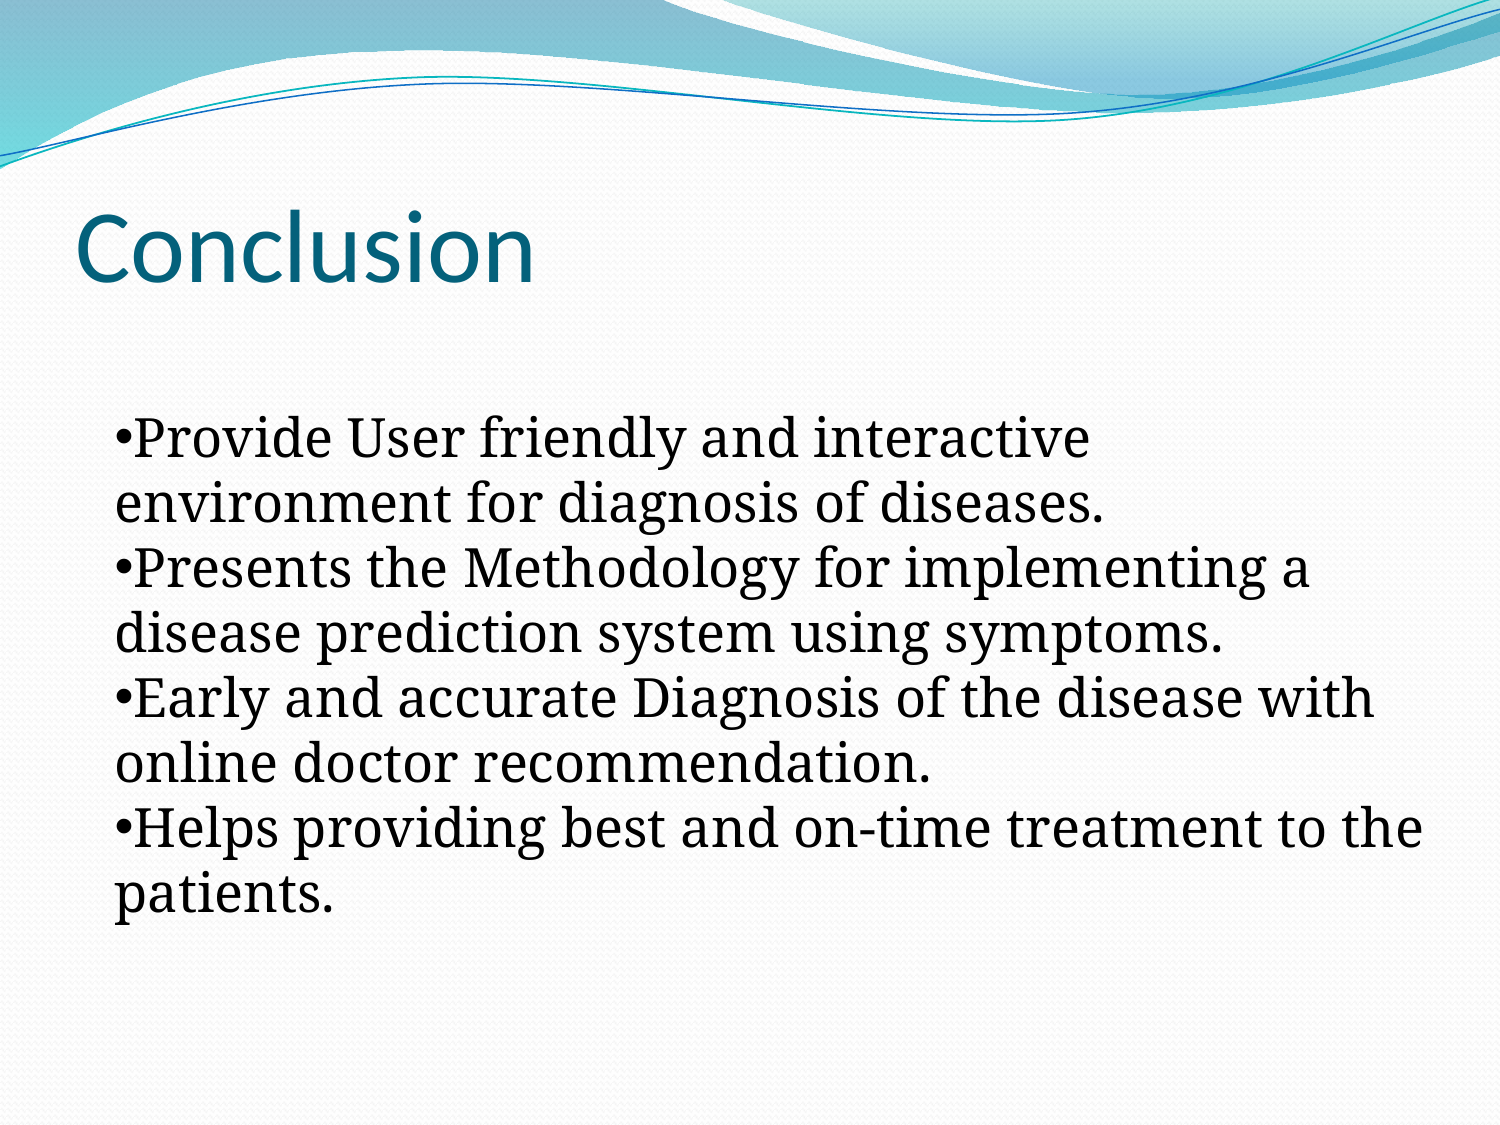

# Conclusion
Provide User friendly and interactive environment for diagnosis of diseases.
Presents the Methodology for implementing a disease prediction system using symptoms.
Early and accurate Diagnosis of the disease with online doctor recommendation.
Helps providing best and on-time treatment to the patients.